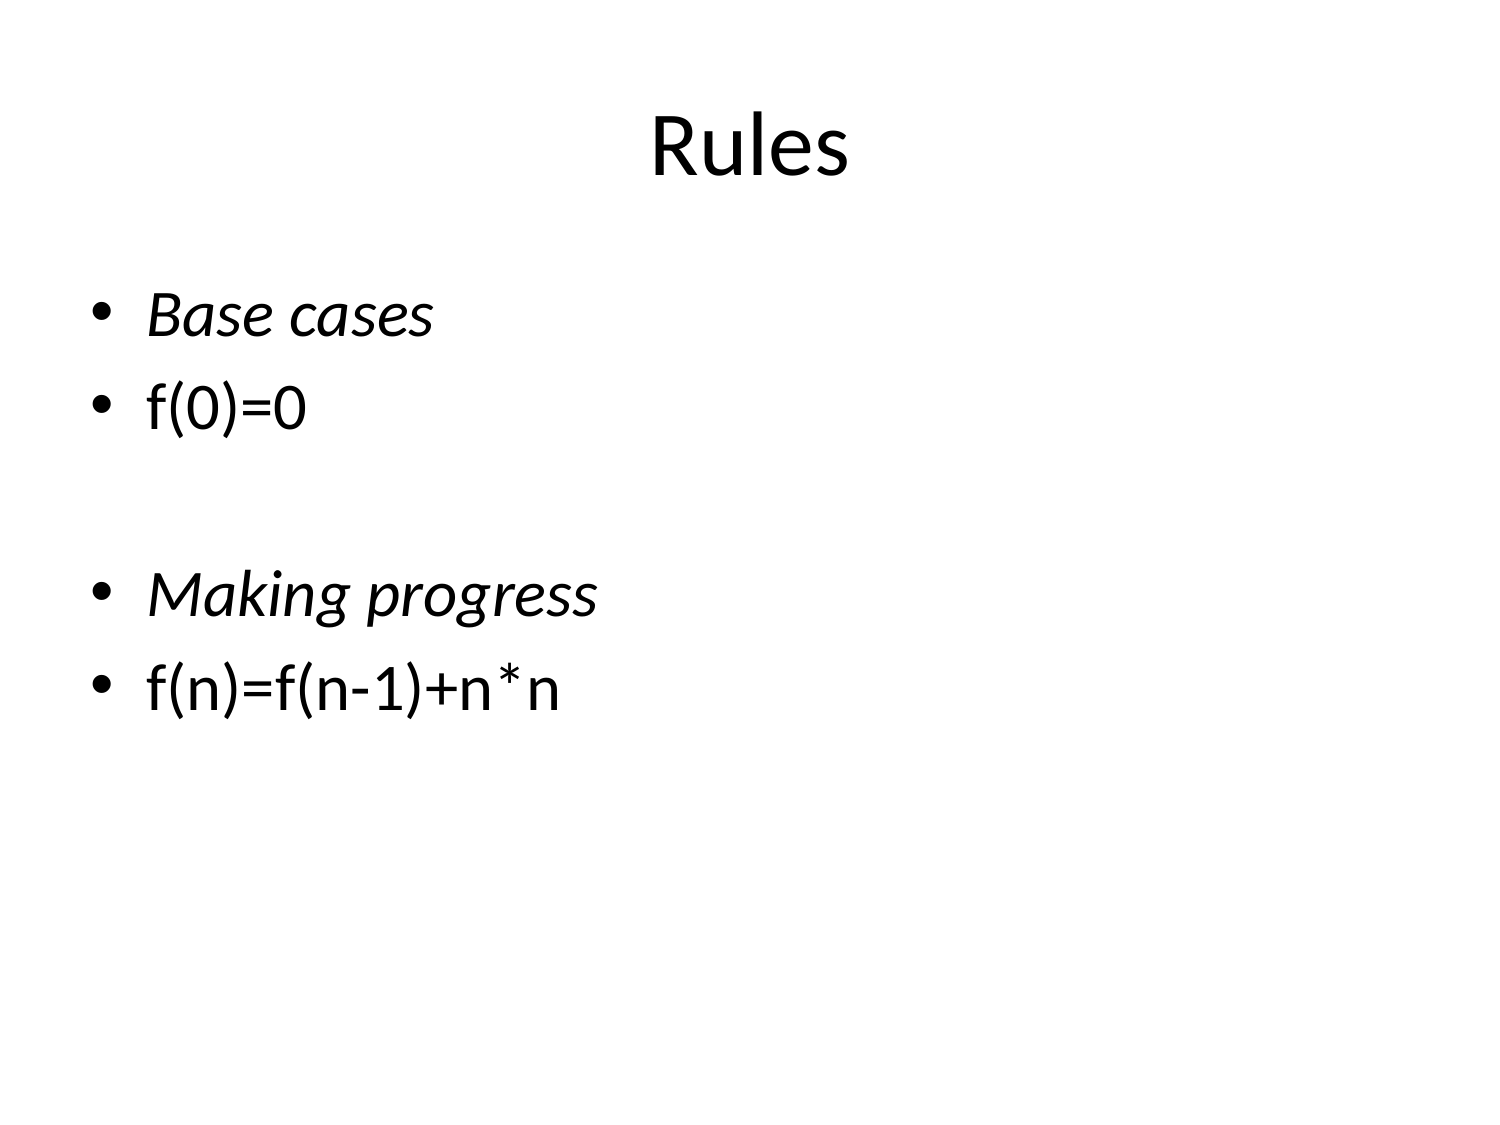

# Rules
Base cases
f(0)=0

Making progress
f(n)=f(n-1)+n*n